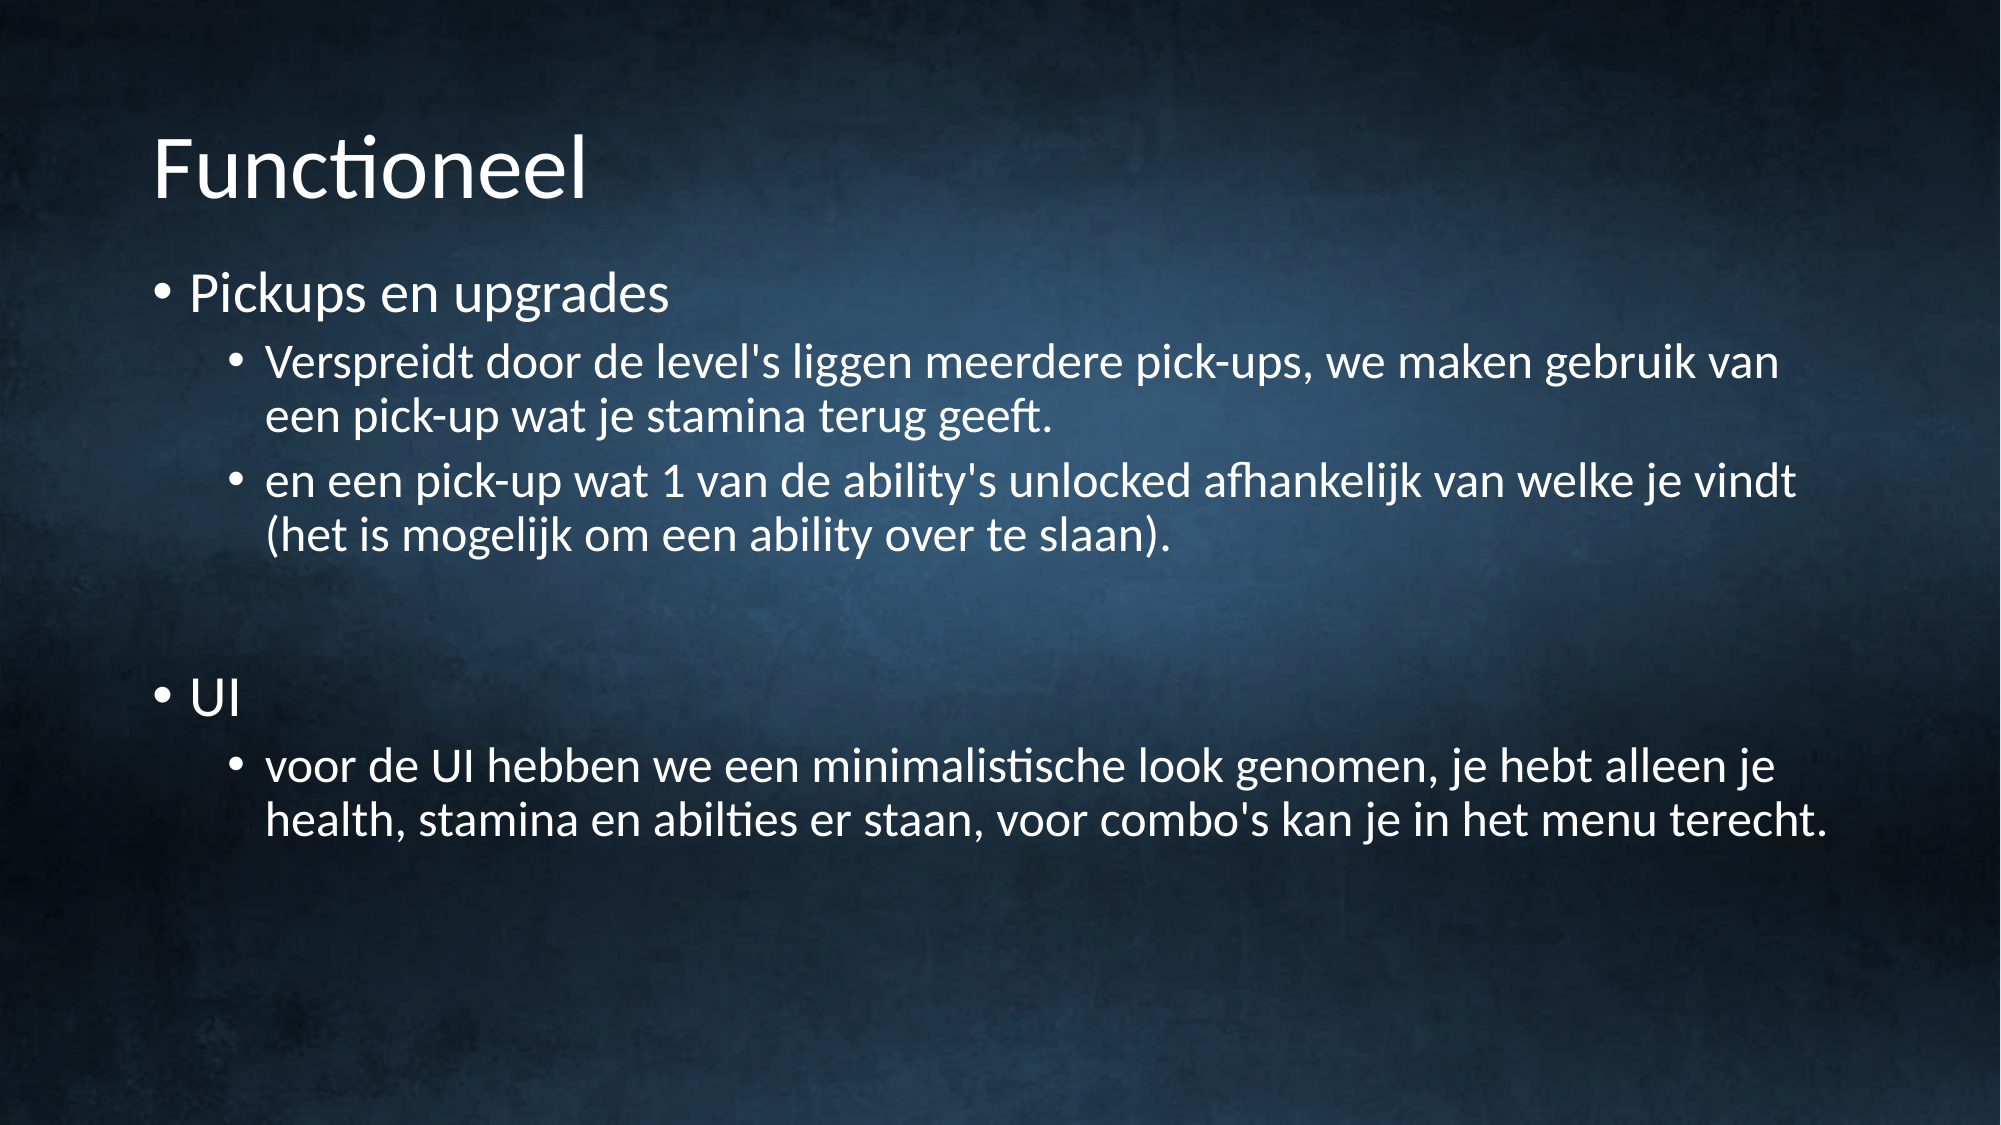

# Functioneel
Pickups en upgrades
Verspreidt door de level's liggen meerdere pick-ups, we maken gebruik van een pick-up wat je stamina terug geeft.
en een pick-up wat 1 van de ability's unlocked afhankelijk van welke je vindt (het is mogelijk om een ability over te slaan).

UI
voor de UI hebben we een minimalistische look genomen, je hebt alleen je health, stamina en abilties er staan, voor combo's kan je in het menu terecht.